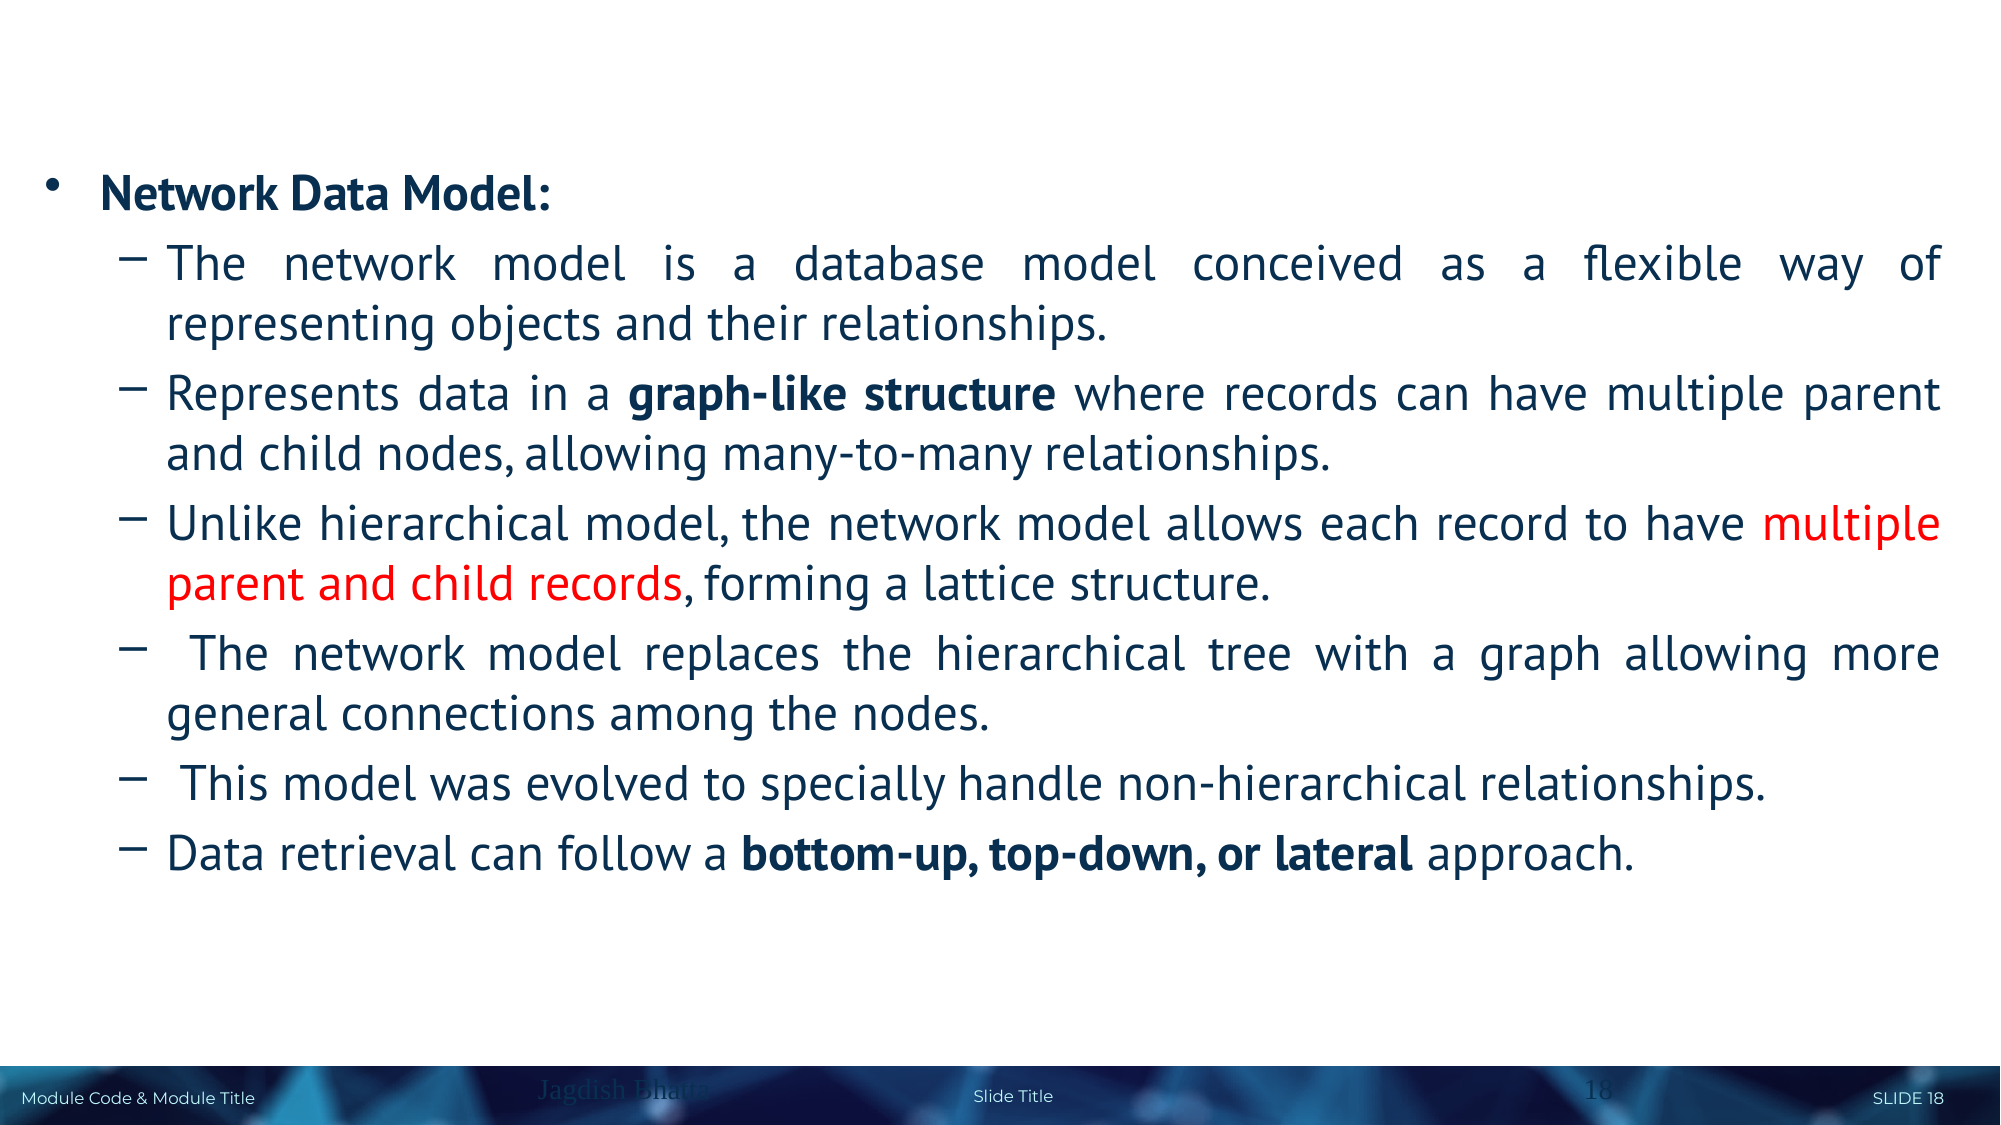

Network Data Model:
The network model is a database model conceived as a flexible way of representing objects and their relationships.
Represents data in a graph-like structure where records can have multiple parent and child nodes, allowing many-to-many relationships.
Unlike hierarchical model, the network model allows each record to have multiple parent and child records, forming a lattice structure.
 The network model replaces the hierarchical tree with a graph allowing more general connections among the nodes.
 This model was evolved to specially handle non-hierarchical relationships.
Data retrieval can follow a bottom-up, top-down, or lateral approach.
Jagdish Bhatta
18